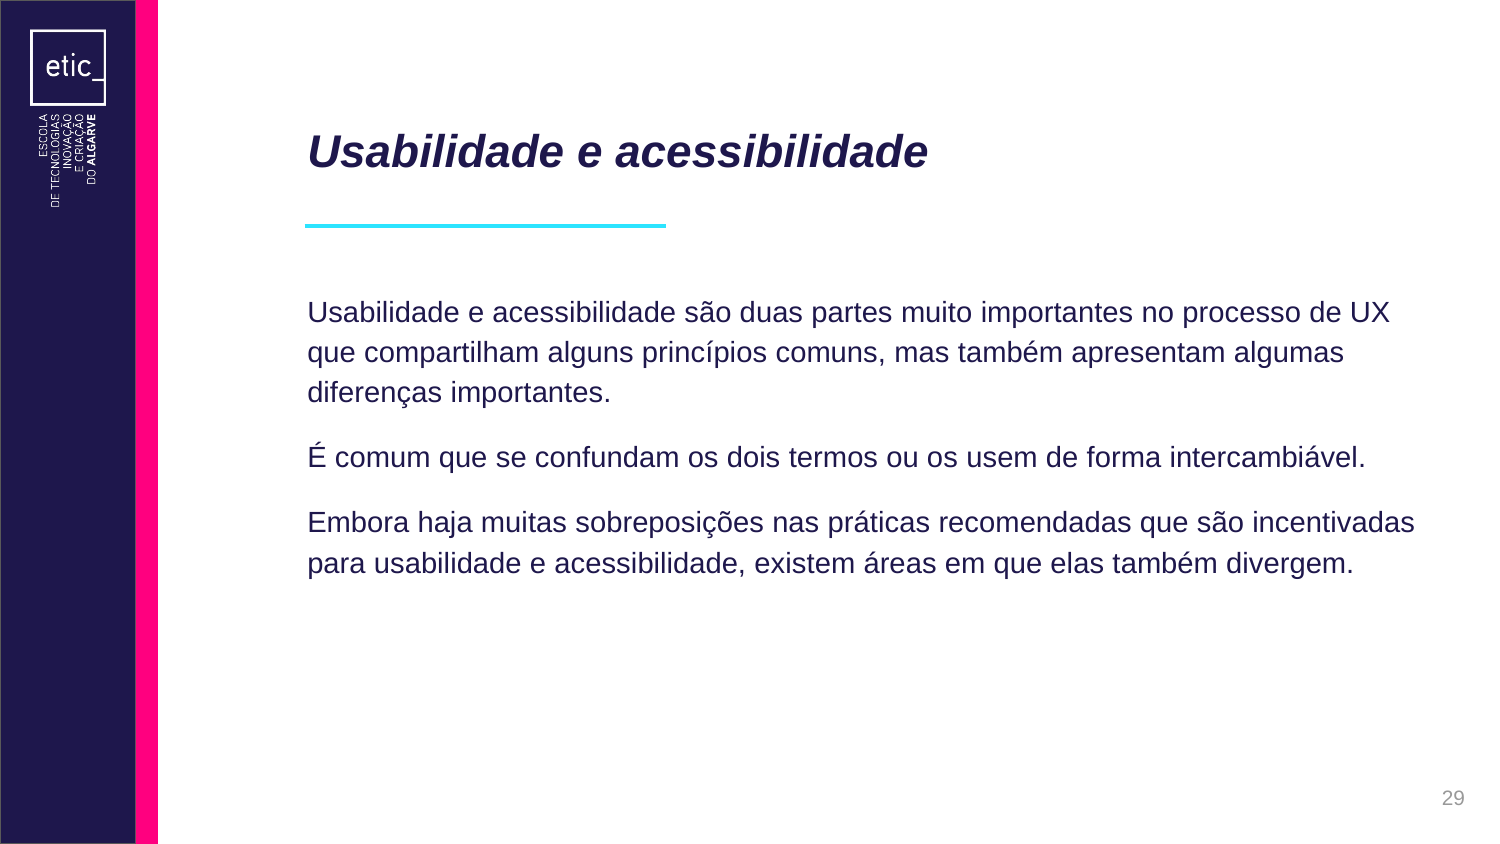

# Usabilidade e acessibilidade
Usabilidade e acessibilidade são duas partes muito importantes no processo de UX que compartilham alguns princípios comuns, mas também apresentam algumas diferenças importantes.
É comum que se confundam os dois termos ou os usem de forma intercambiável.
Embora haja muitas sobreposições nas práticas recomendadas que são incentivadas para usabilidade e acessibilidade, existem áreas em que elas também divergem.
29